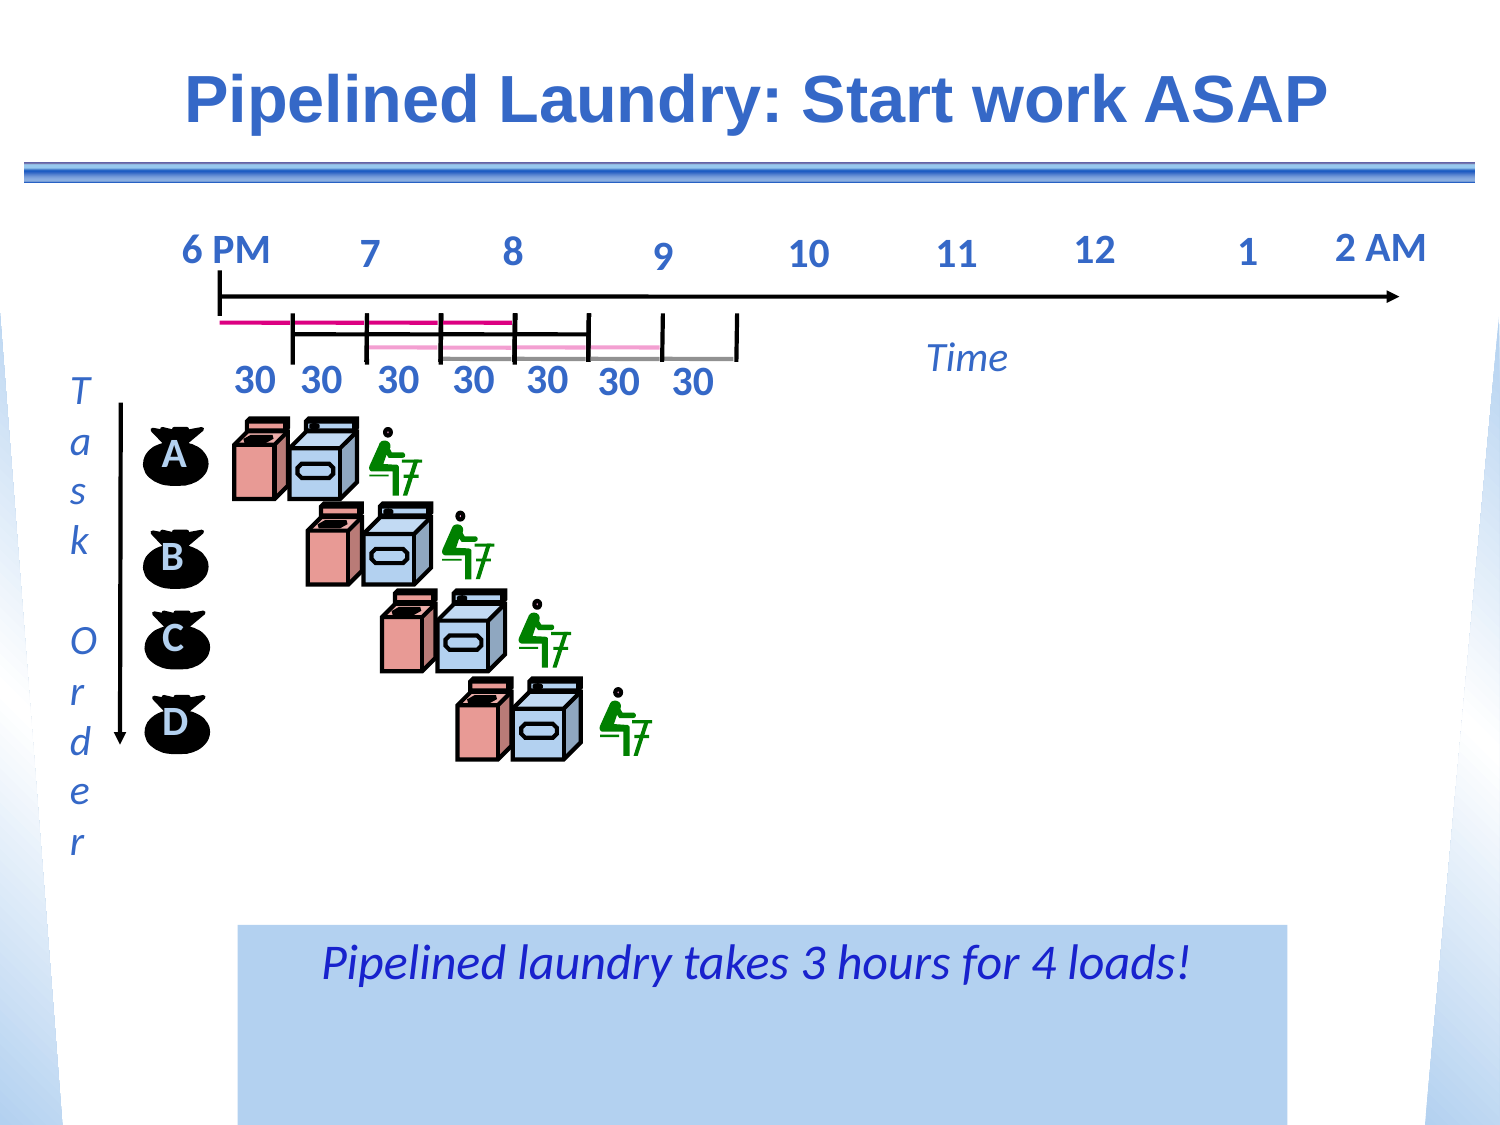

# Pipelined Laundry: Start work ASAP
2 AM
12
6 PM
1
8
7
11
10
9

30
30
30
30
30
30
30

A

B

C

D

Time
T
a
s
k

O
r
d
e
r

Pipelined laundry takes 3 hours for 4 loads!